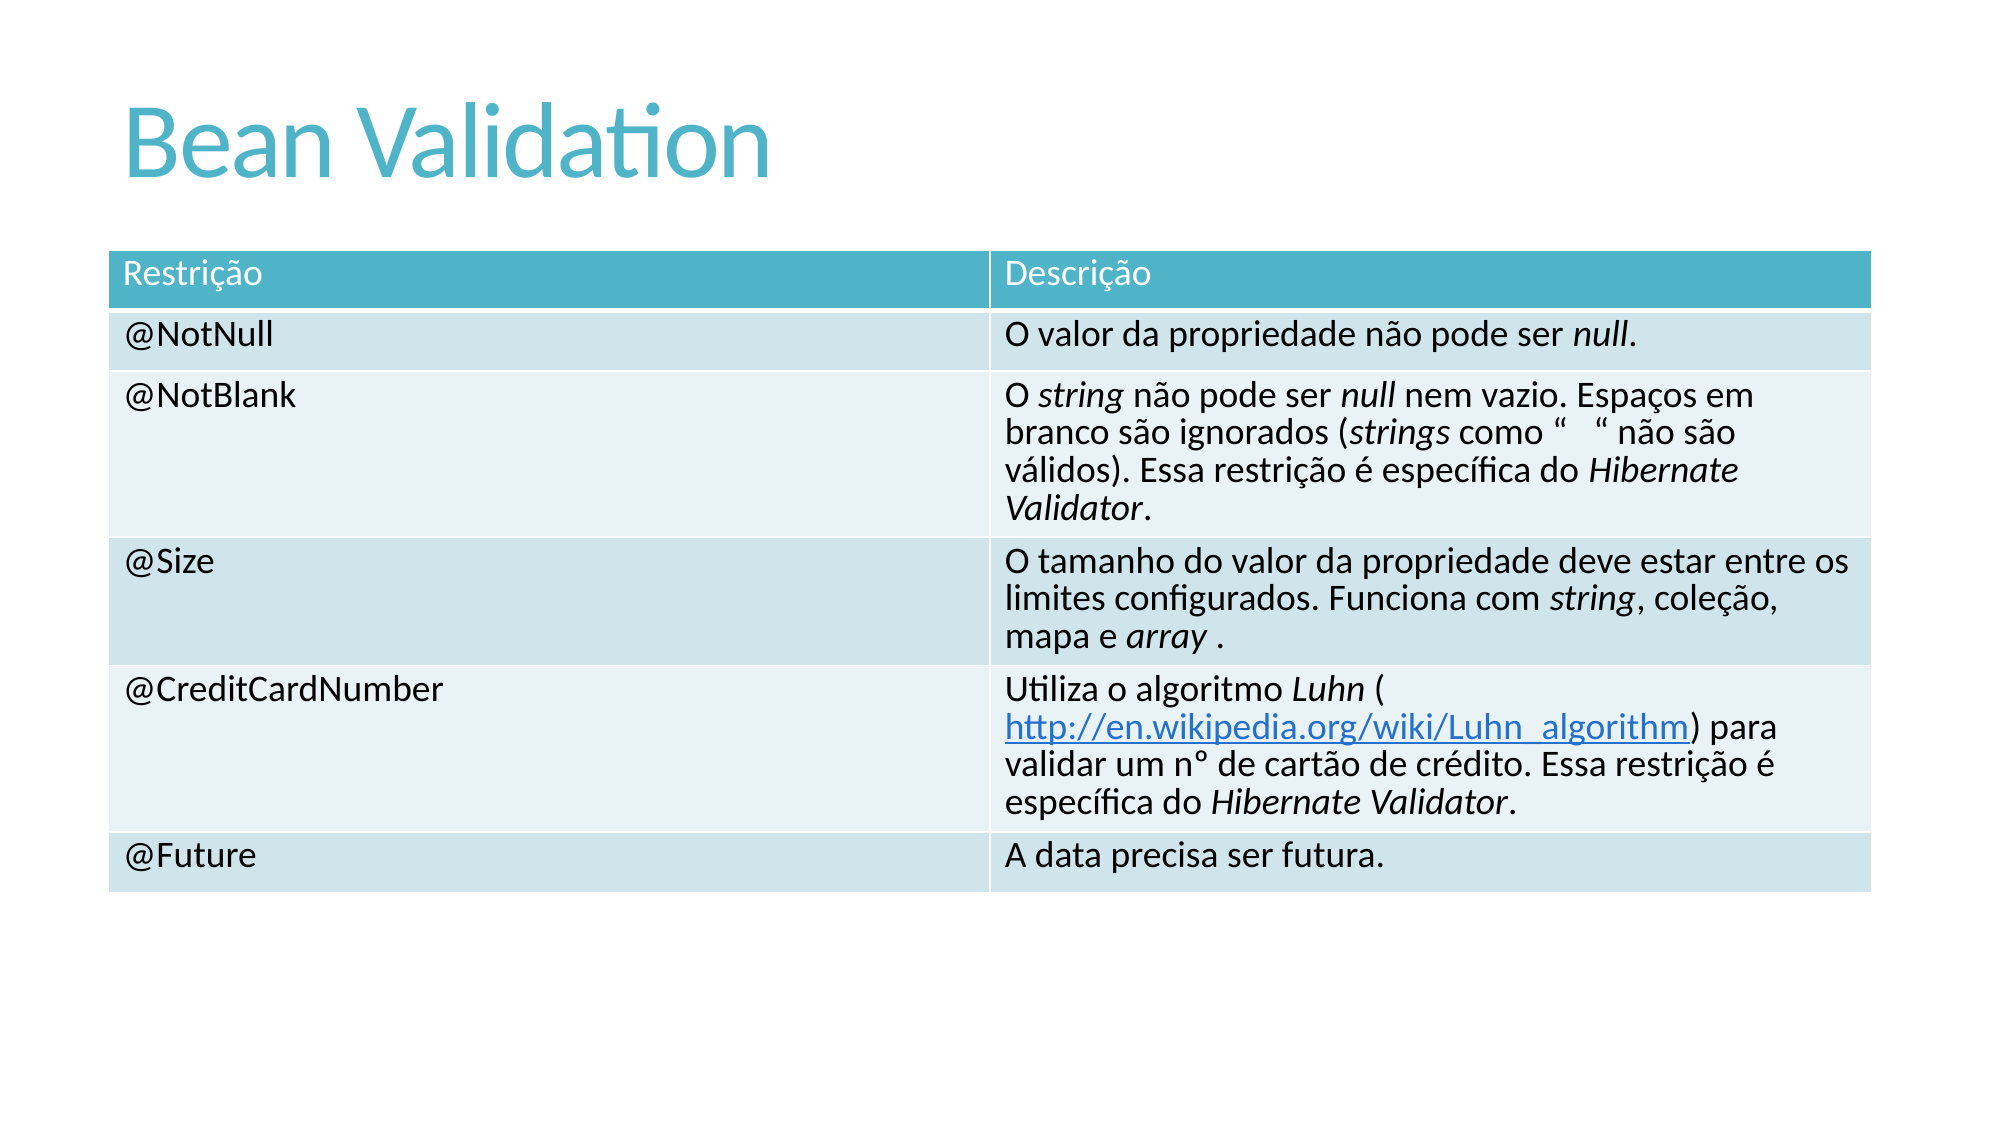

# Bean Validation
| Restrição | Descrição |
| --- | --- |
| @NotNull | O valor da propriedade não pode ser null. |
| @NotBlank | O string não pode ser null nem vazio. Espaços em branco são ignorados (strings como “ “ não são válidos). Essa restrição é específica do Hibernate Validator. |
| @Size | O tamanho do valor da propriedade deve estar entre os limites configurados. Funciona com string, coleção, mapa e array . |
| @CreditCardNumber | Utiliza o algoritmo Luhn (http://en.wikipedia.org/wiki/Luhn\_algorithm) para validar um nº de cartão de crédito. Essa restrição é específica do Hibernate Validator. |
| @Future | A data precisa ser futura. |